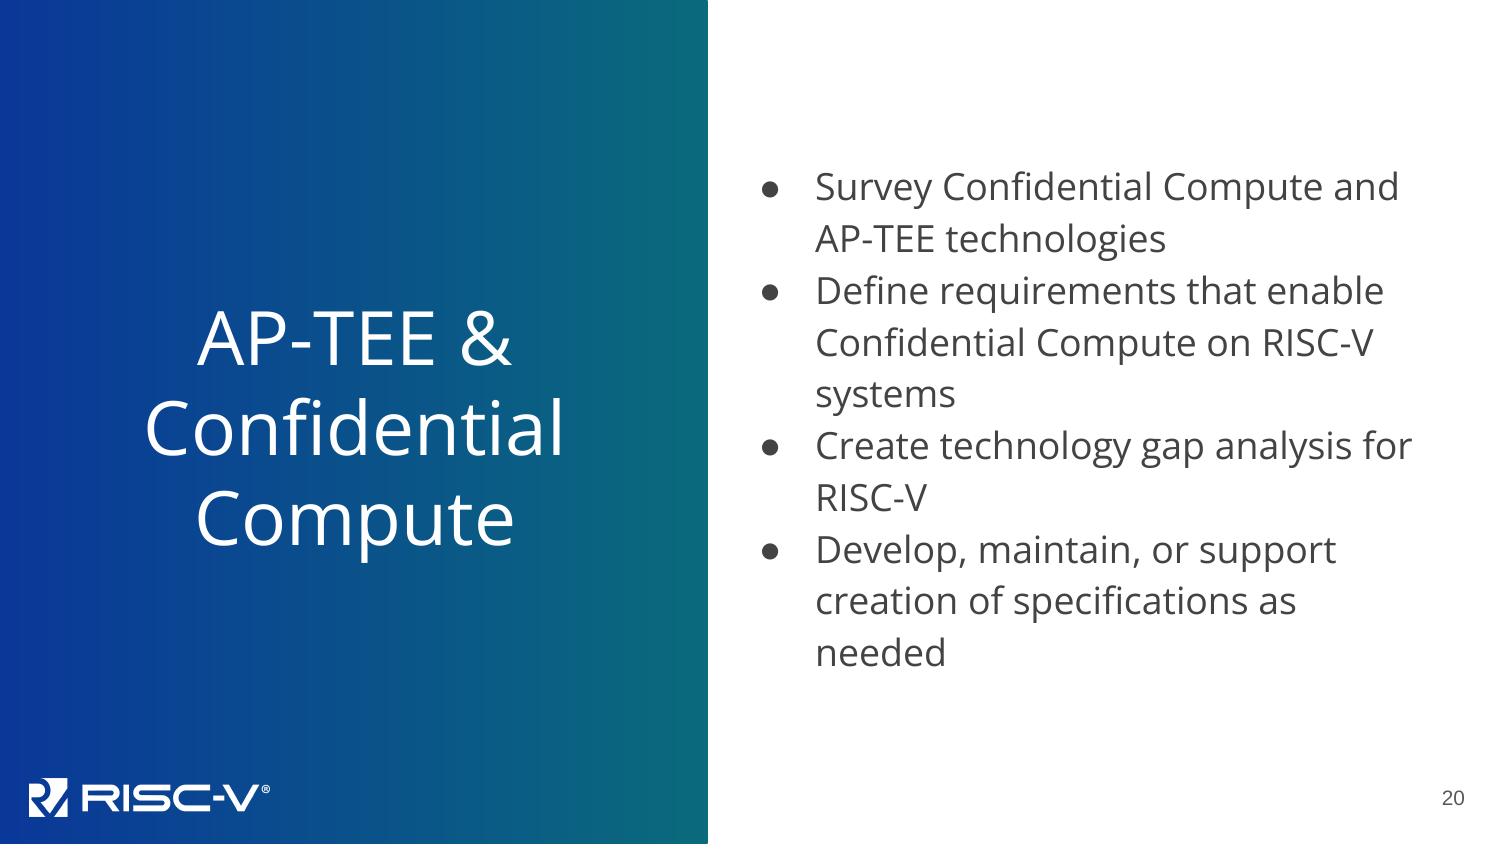

AP-TEE & Confidential Compute
Survey Confidential Compute and AP-TEE technologies
Define requirements that enable Confidential Compute on RISC-V systems
Create technology gap analysis for RISC-V
Develop, maintain, or support creation of specifications as needed

20